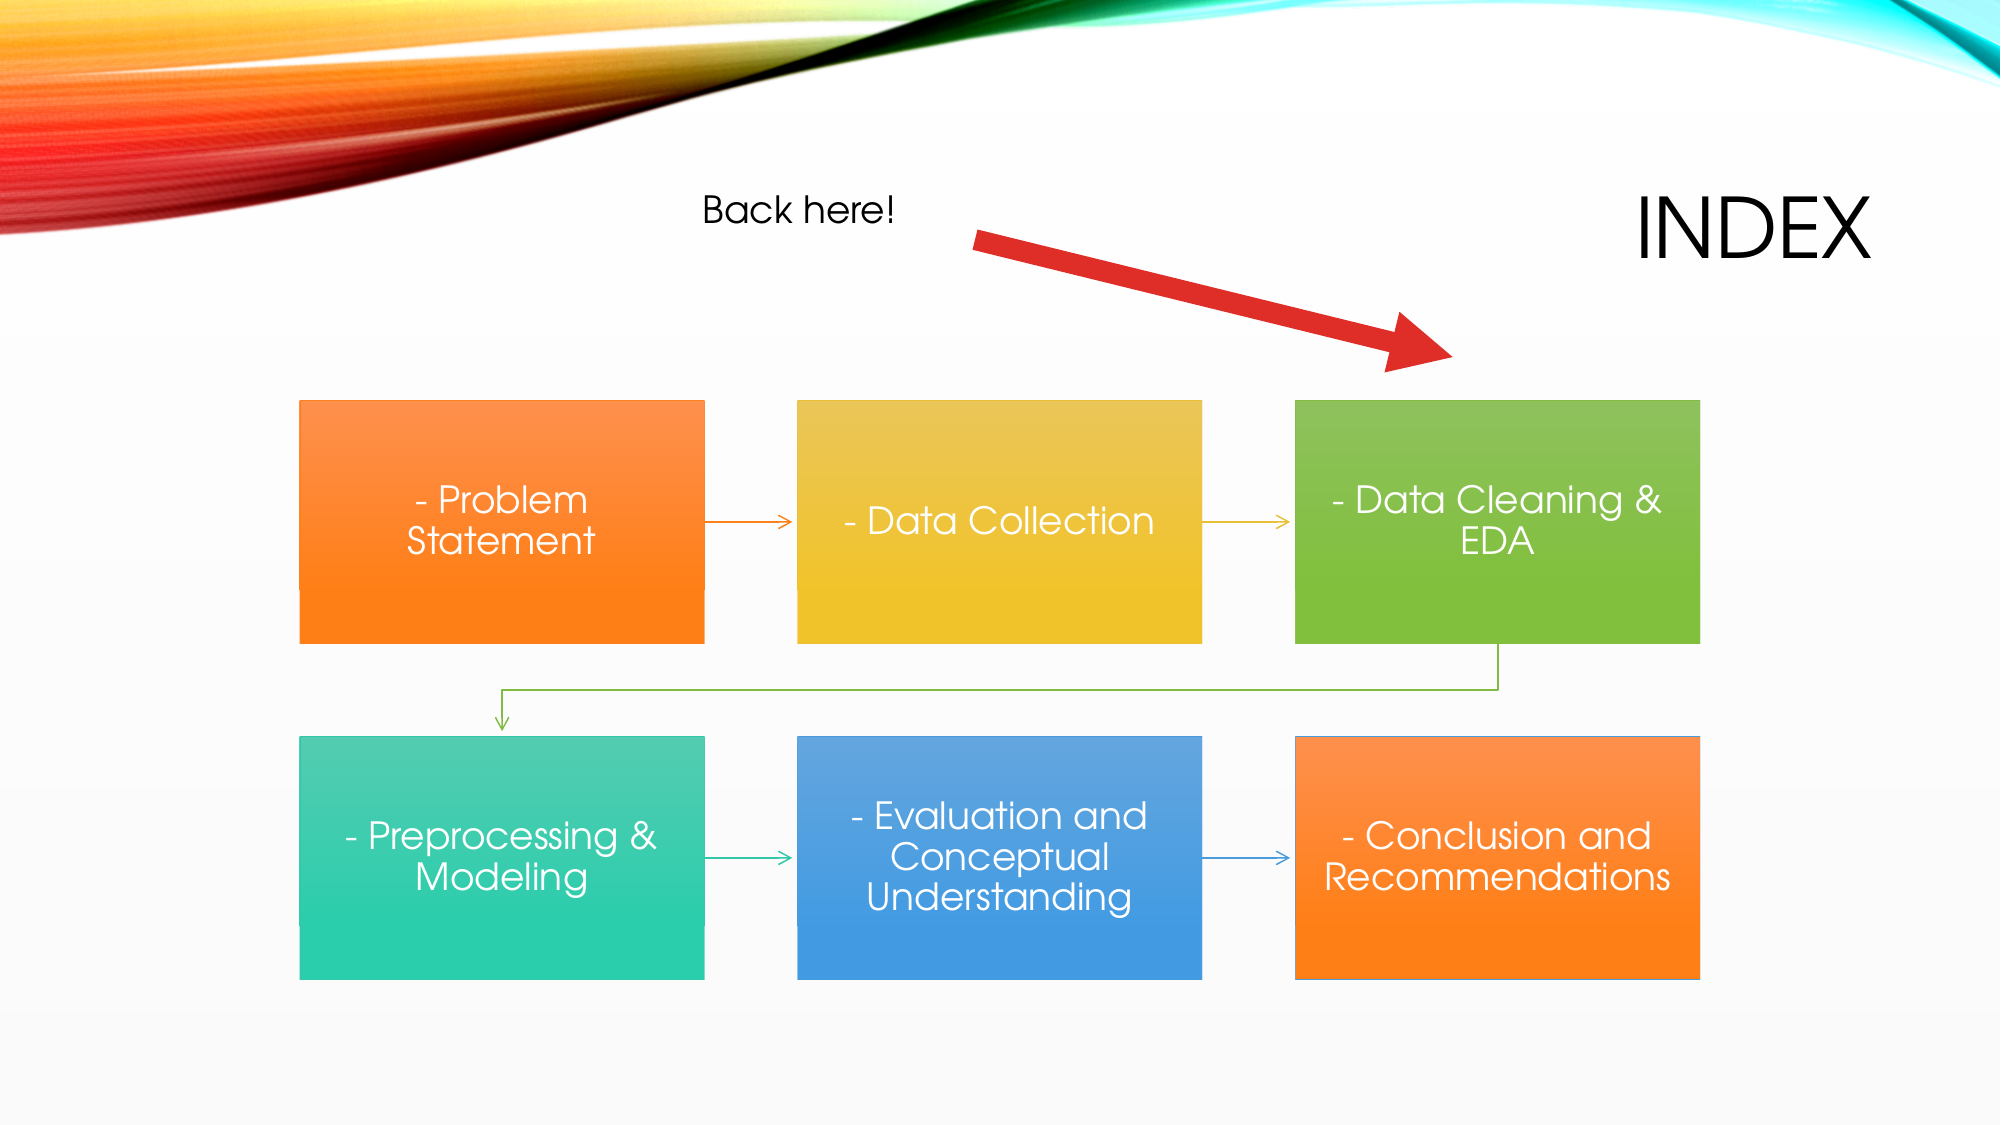

# Index
Back here!

- Problem Statement

- Data Collection

- Data Cleaning & EDA

- Preprocessing & Modeling

- Evaluation and Conceptual Understanding
- Conclusion and Recommendations